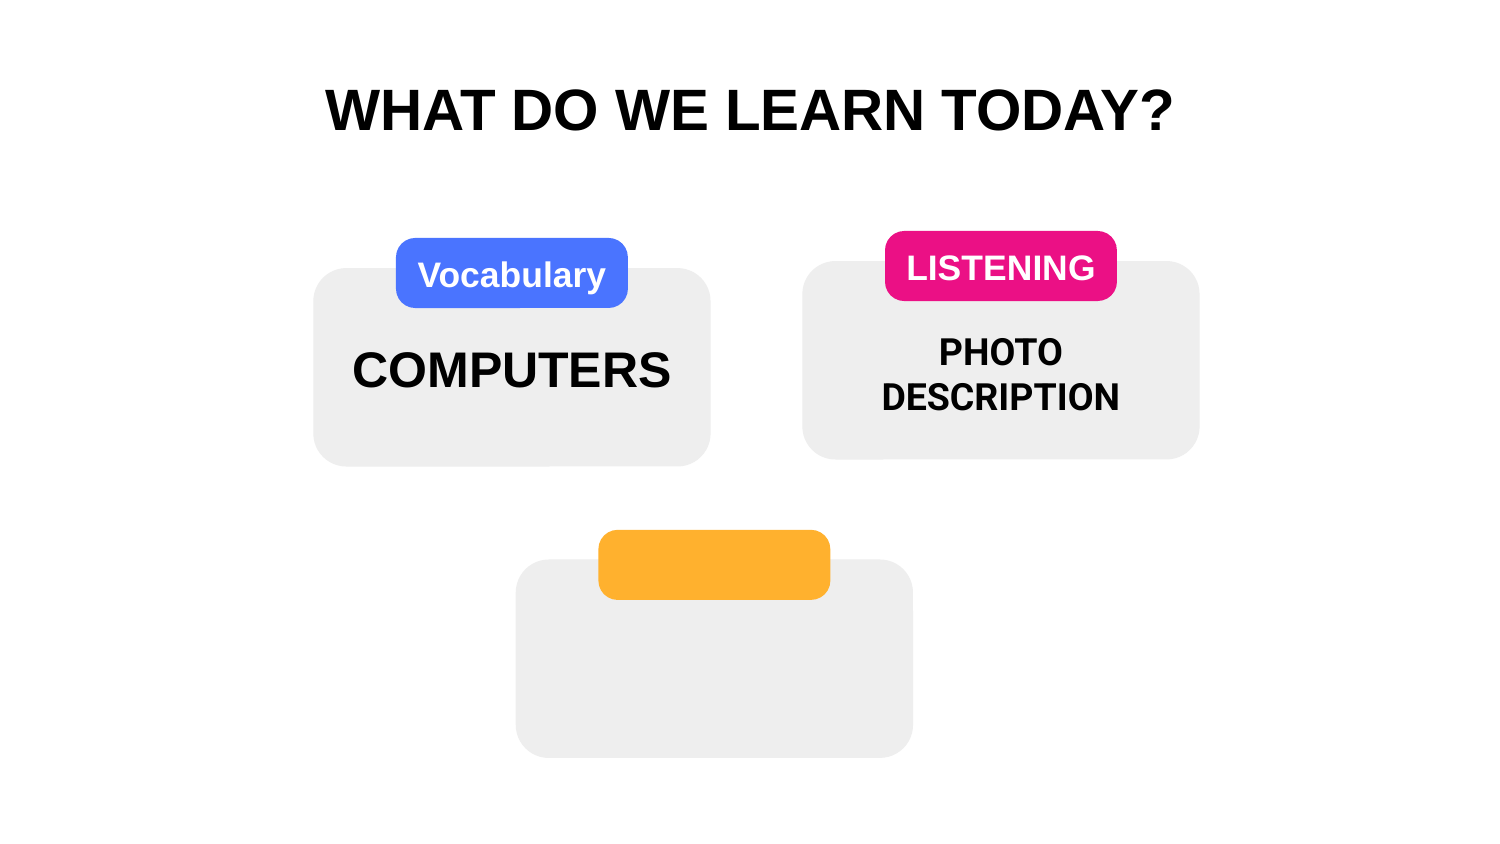

# WHAT DO WE LEARN TODAY?
LISTENING

PHOTO DESCRIPTION
Vocabulary
COMPUTERS